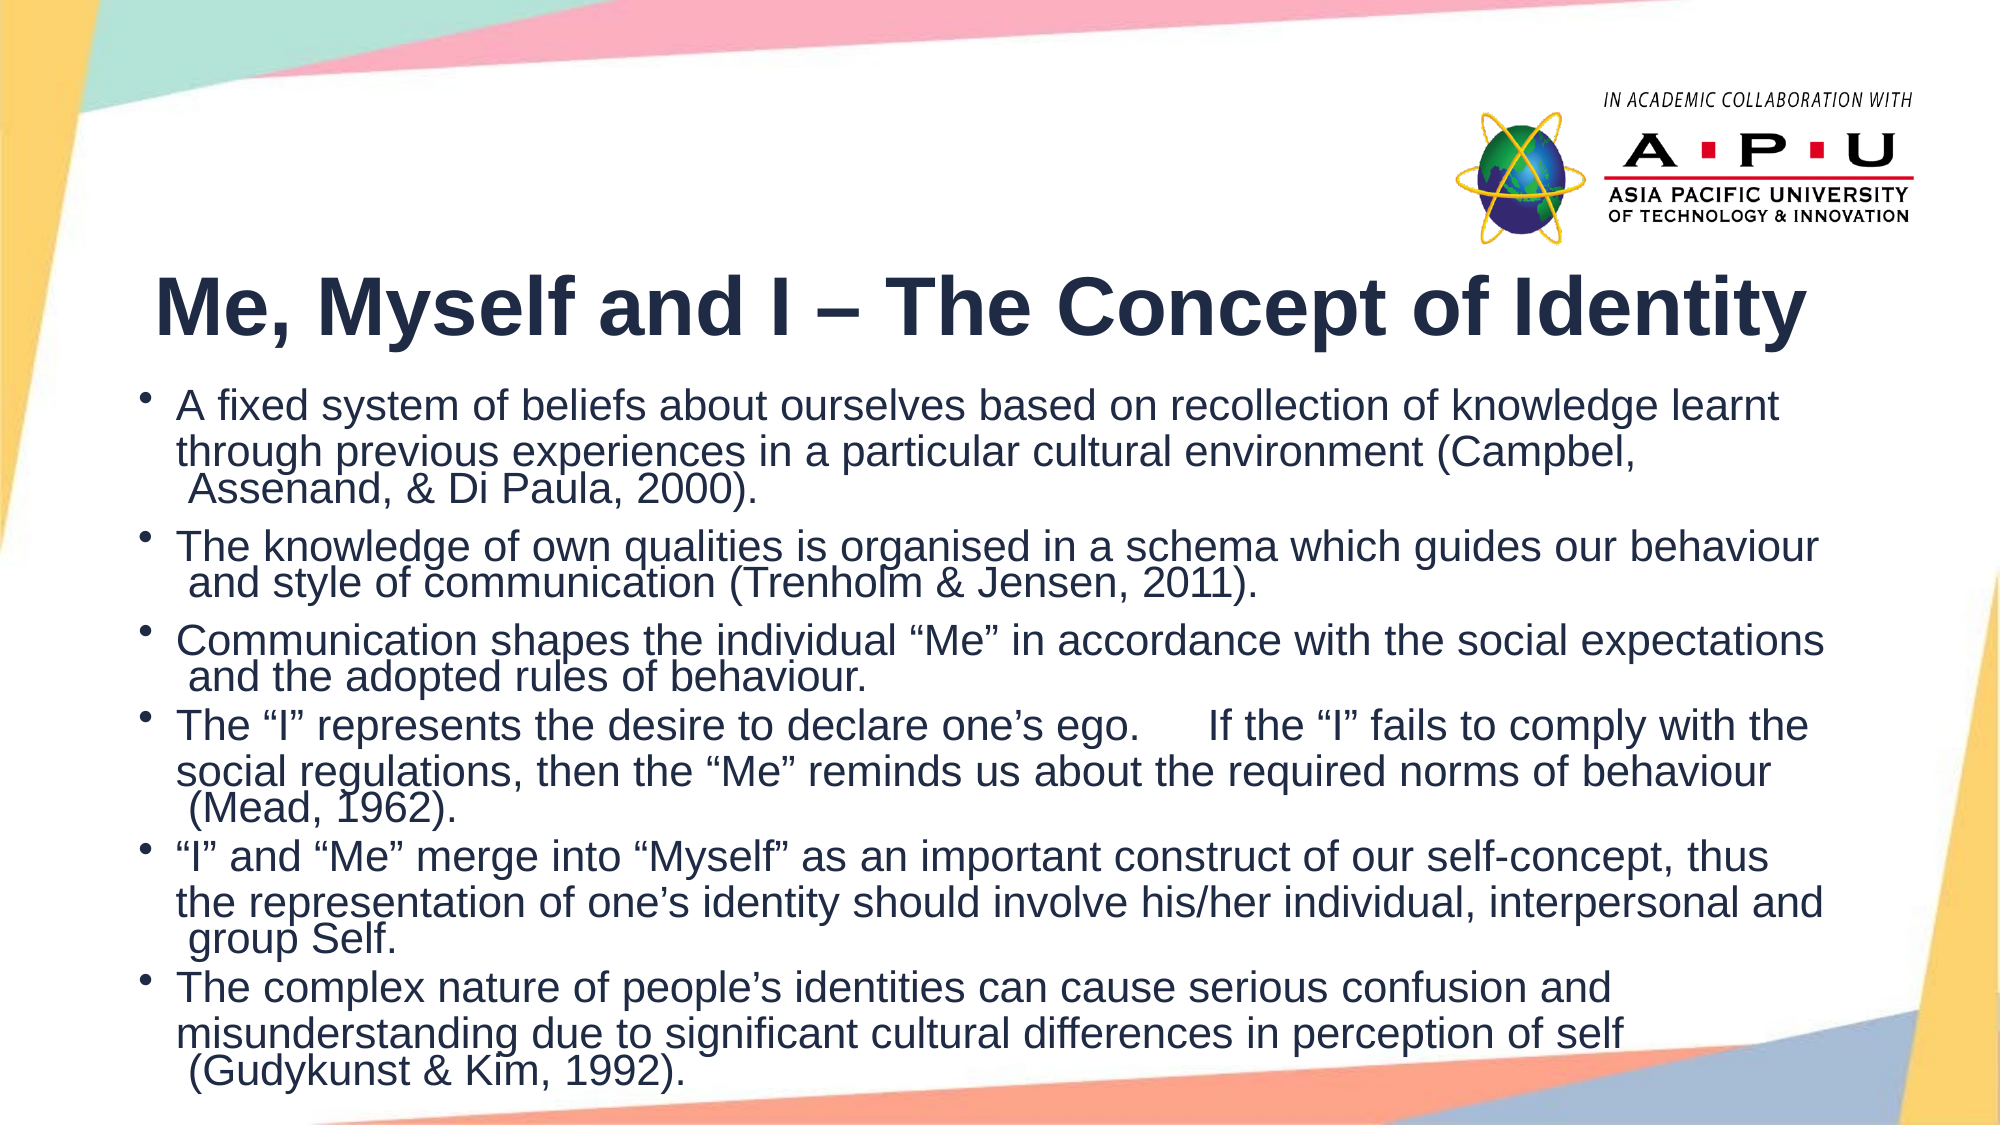

# Me, Myself and I – The Concept of Identity
A fixed system of beliefs about ourselves based on recollection of knowledge learnt
through previous experiences in a particular cultural environment (Campbel,  Assenand, & Di Paula, 2000).
The knowledge of own qualities is organised in a schema which guides our behaviour  and style of communication (Trenholm & Jensen, 2011).
Communication shapes the individual “Me” in accordance with the social expectations  and the adopted rules of behaviour.
The “I” represents the desire to declare one’s ego.	If the “I” fails to comply with the
social regulations, then the “Me” reminds us about the required norms of behaviour  (Mead, 1962).
“I” and “Me” merge into “Myself” as an important construct of our self-concept, thus
the representation of one’s identity should involve his/her individual, interpersonal and  group Self.
The complex nature of people’s identities can cause serious confusion and
misunderstanding due to significant cultural differences in perception of self  (Gudykunst & Kim, 1992).